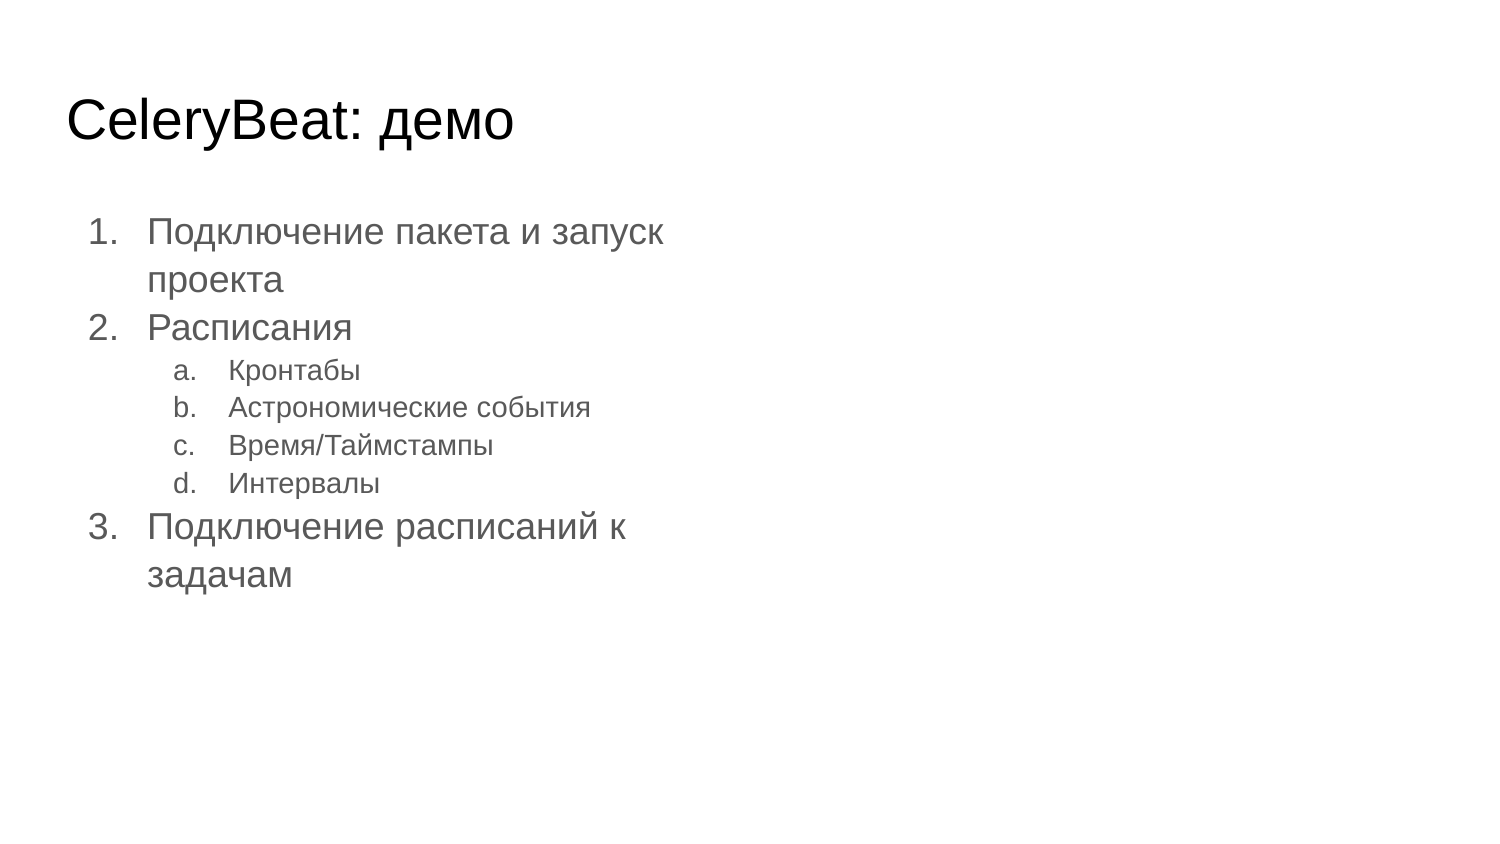

# CeleryBeat: демо

Подключение пакета и запуск проекта
Расписания
Кронтабы
Астрономические события
Время/Таймстампы
Интервалы
Подключение расписаний к задачам